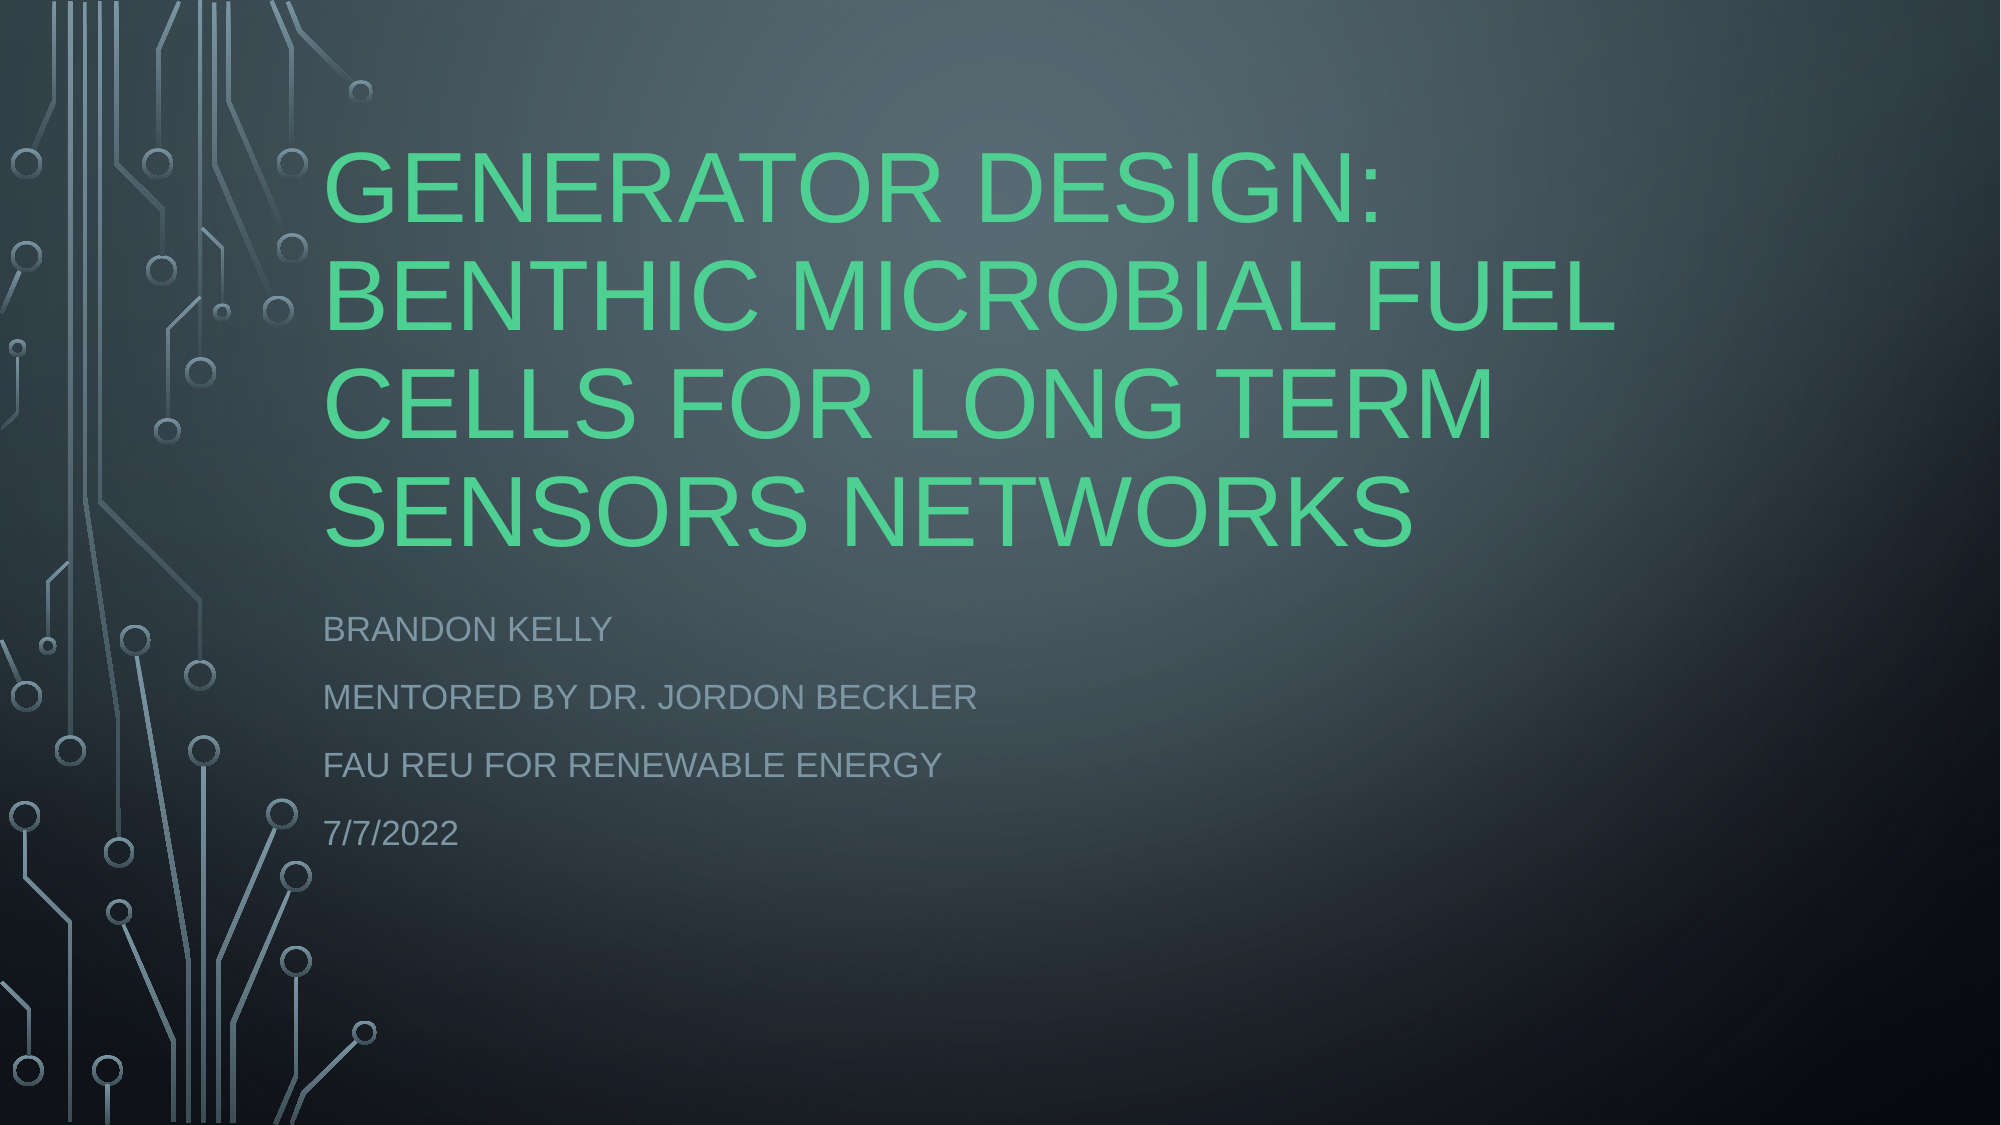

# GENERATOR DESIGN: BENTHIC MICROBIAL FUEL CELLS for Long term Sensors Networks
Brandon Kelly
Mentored by dr. Jordon Beckler
FAU reu for renewable energy
7/7/2022